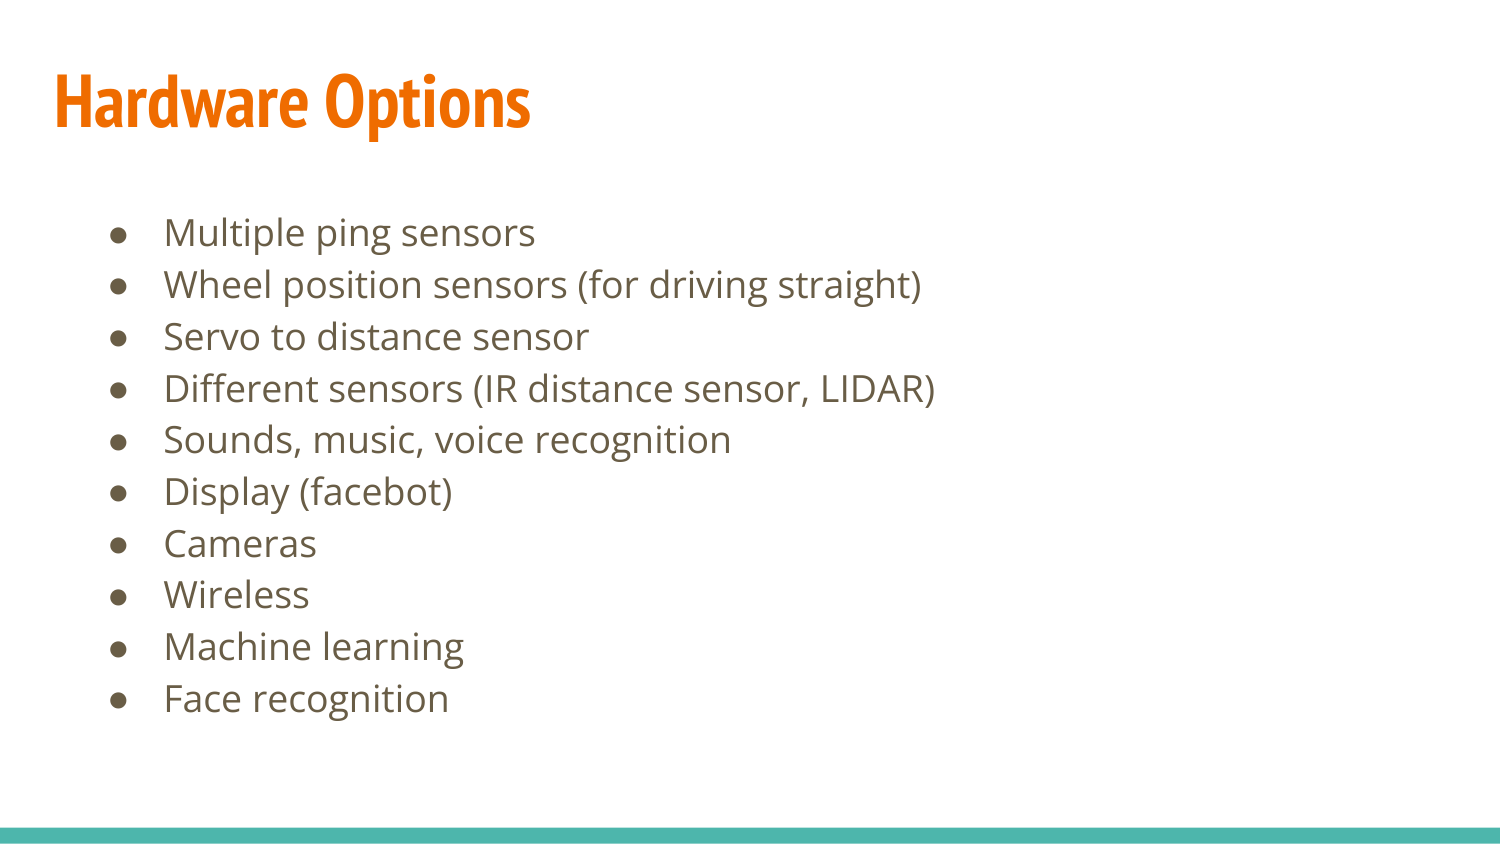

# Hardware Options
Multiple ping sensors
Wheel position sensors (for driving straight)
Servo to distance sensor
Different sensors (IR distance sensor, LIDAR)
Sounds, music, voice recognition
Display (facebot)
Cameras
Wireless
Machine learning
Face recognition